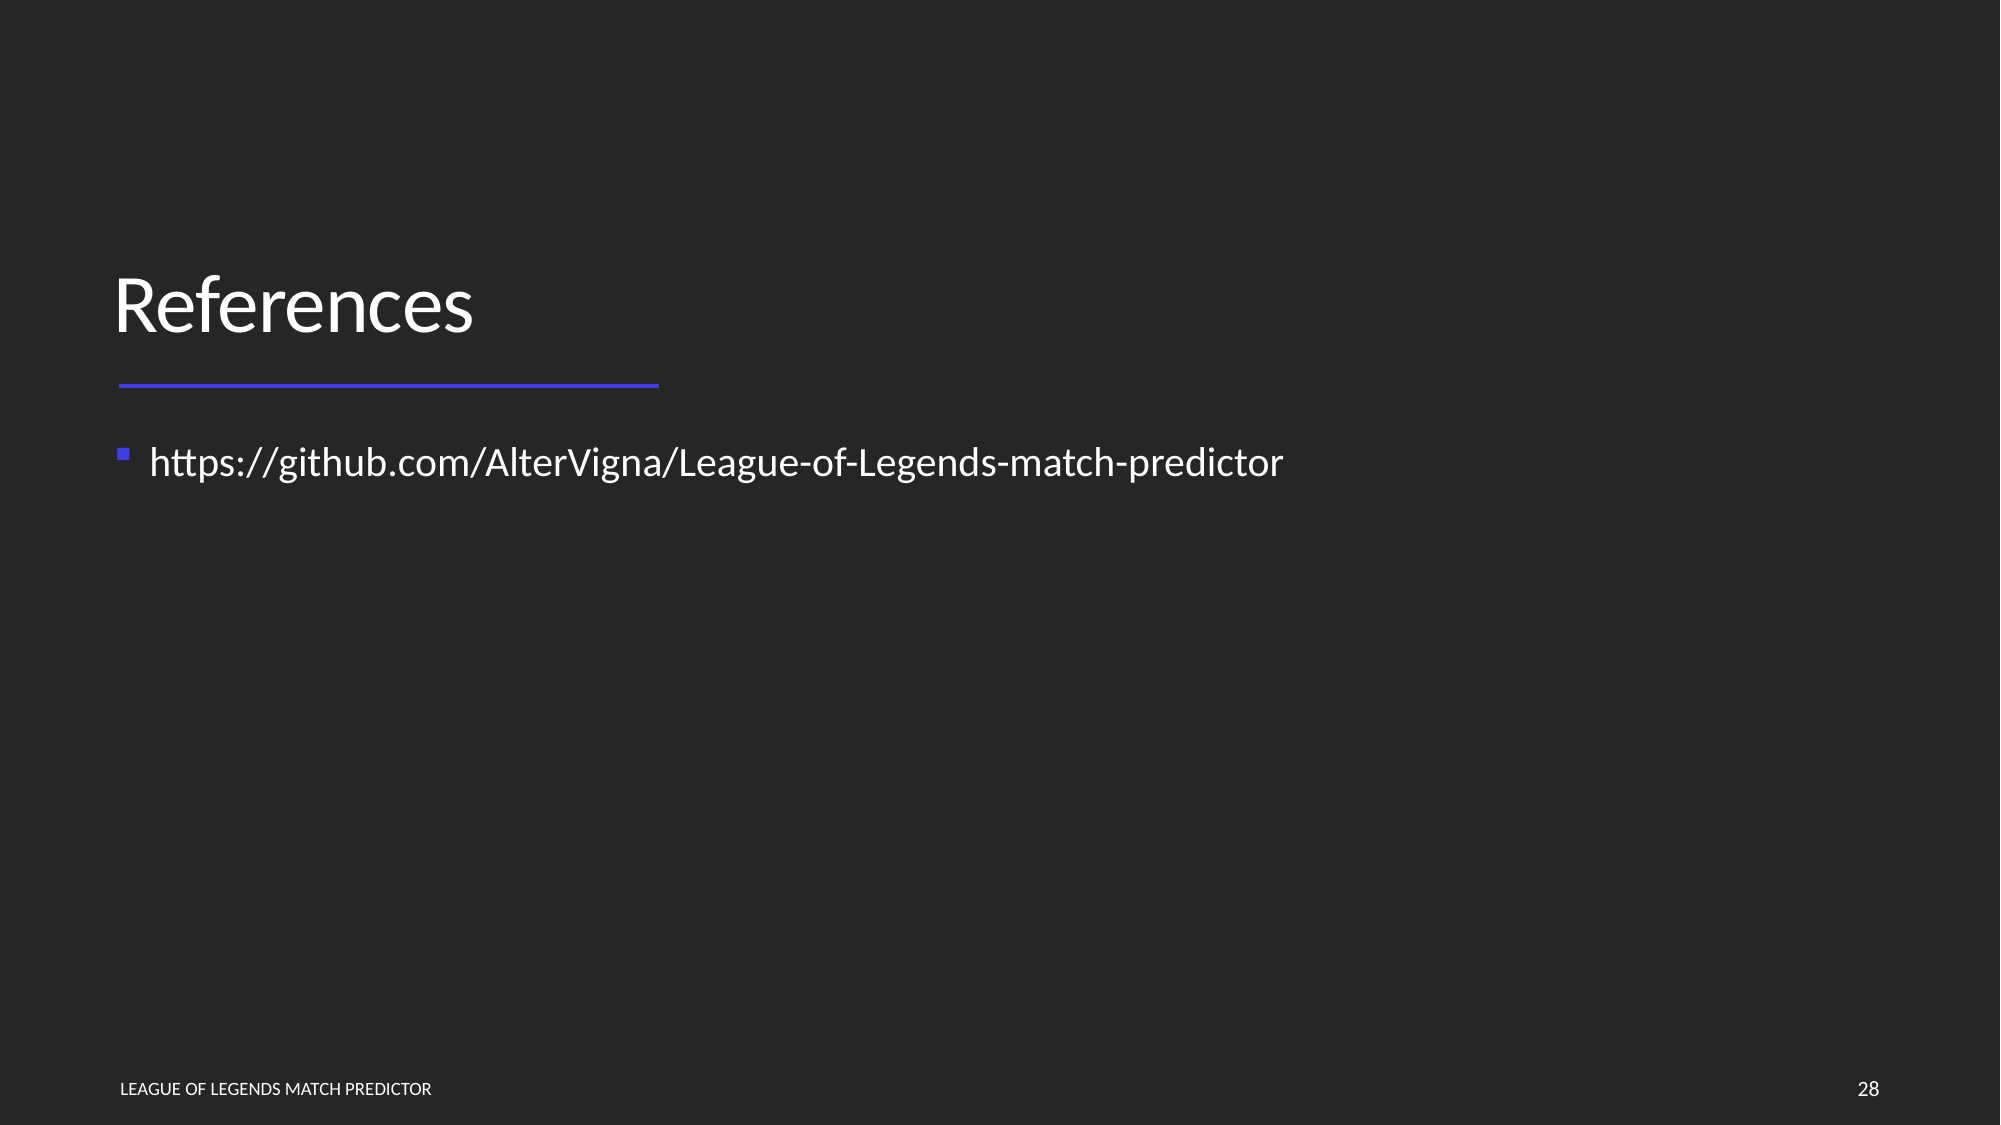

# References
https://github.com/AlterVigna/League-of-Legends-match-predictor

League of Legends match predictor
28